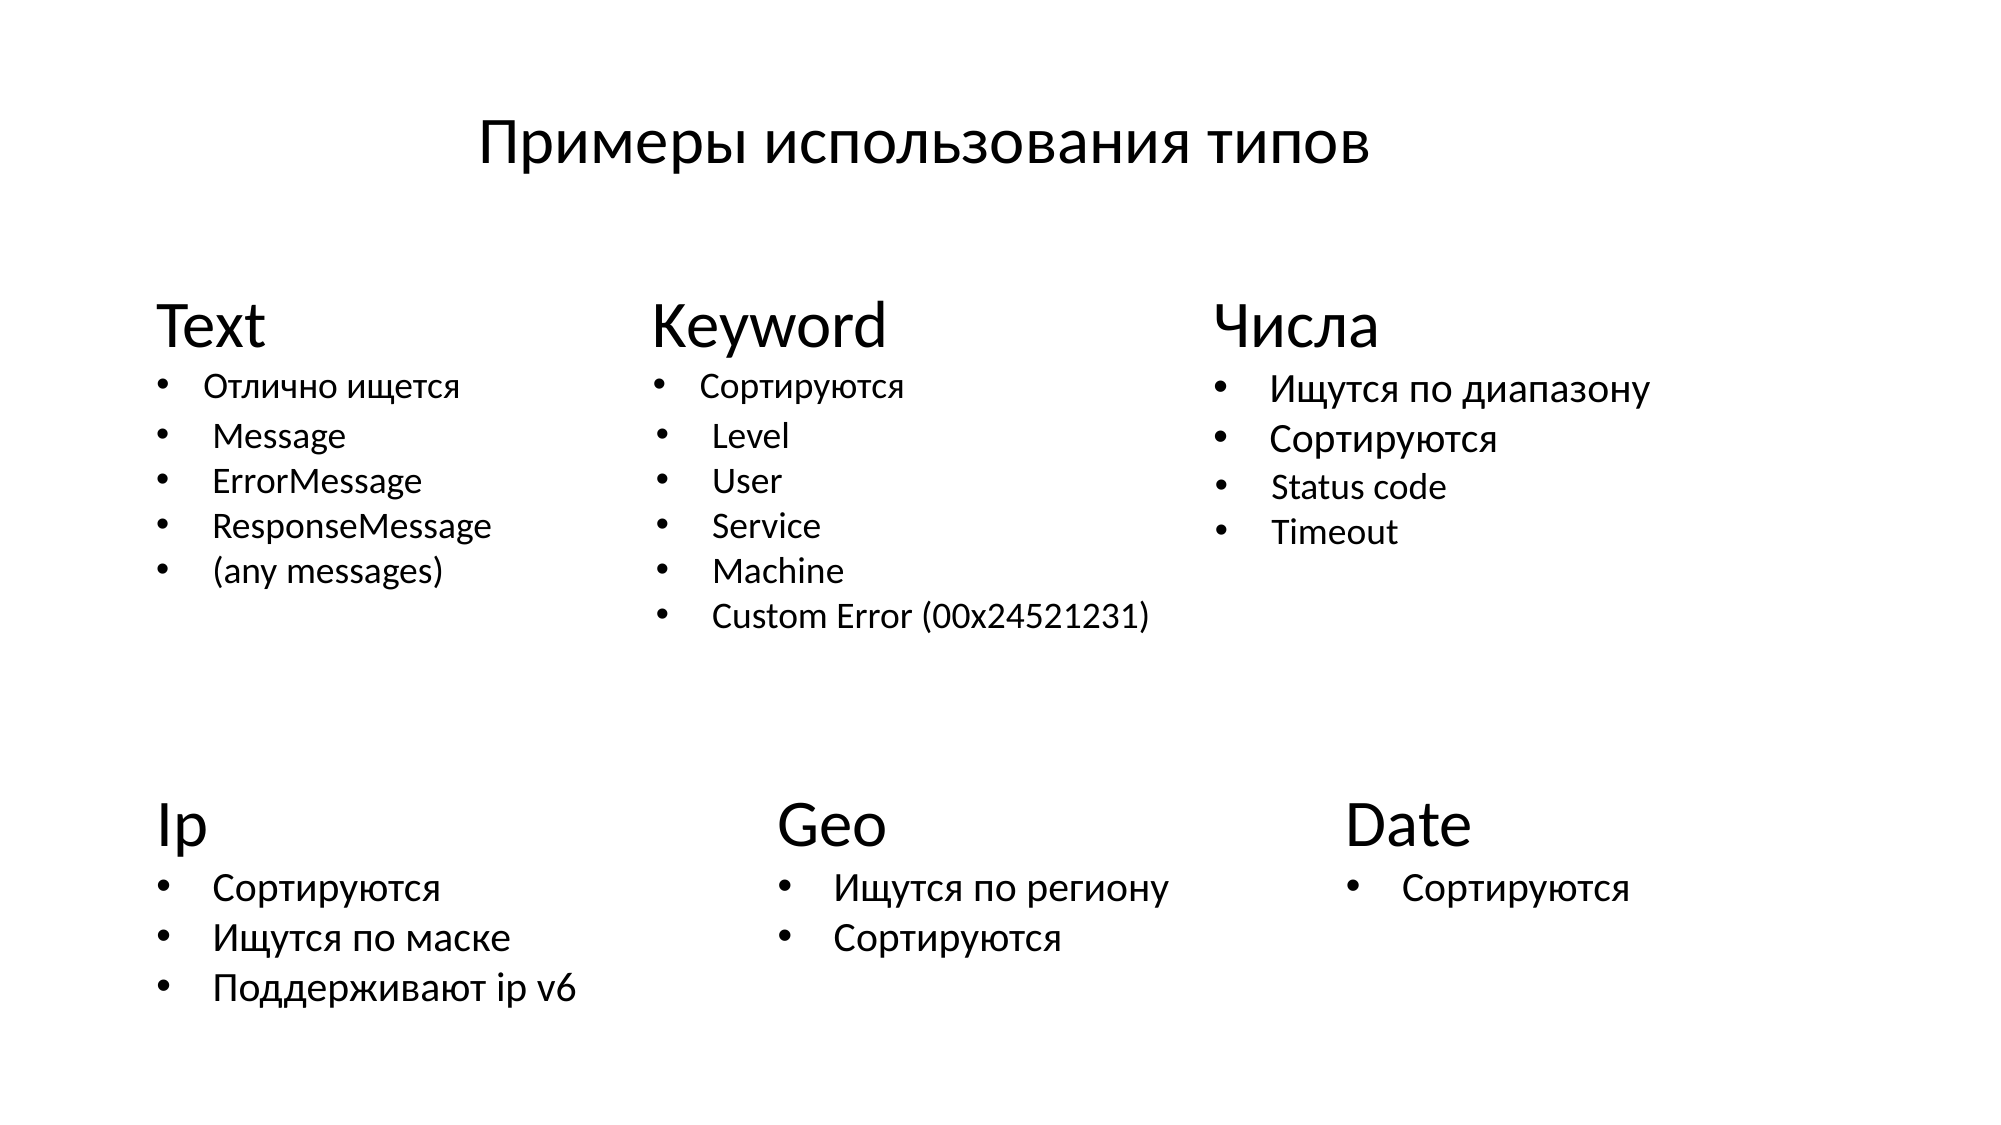

Примеры использования типов
Text
Отлично ищется
Keyword
Сортируются

Числа
Ищутся по диапазону
Сортируются
Message
ErrorMessage
ResponseMessage
(any messages)
Level
User
Service
Machine
Custom Error (00x24521231)
Status code
Timeout

Geo
Ищутся по региону
Сортируются
Date
Сортируются
Ip
Сортируются
Ищутся по маске
Поддерживают ip v6